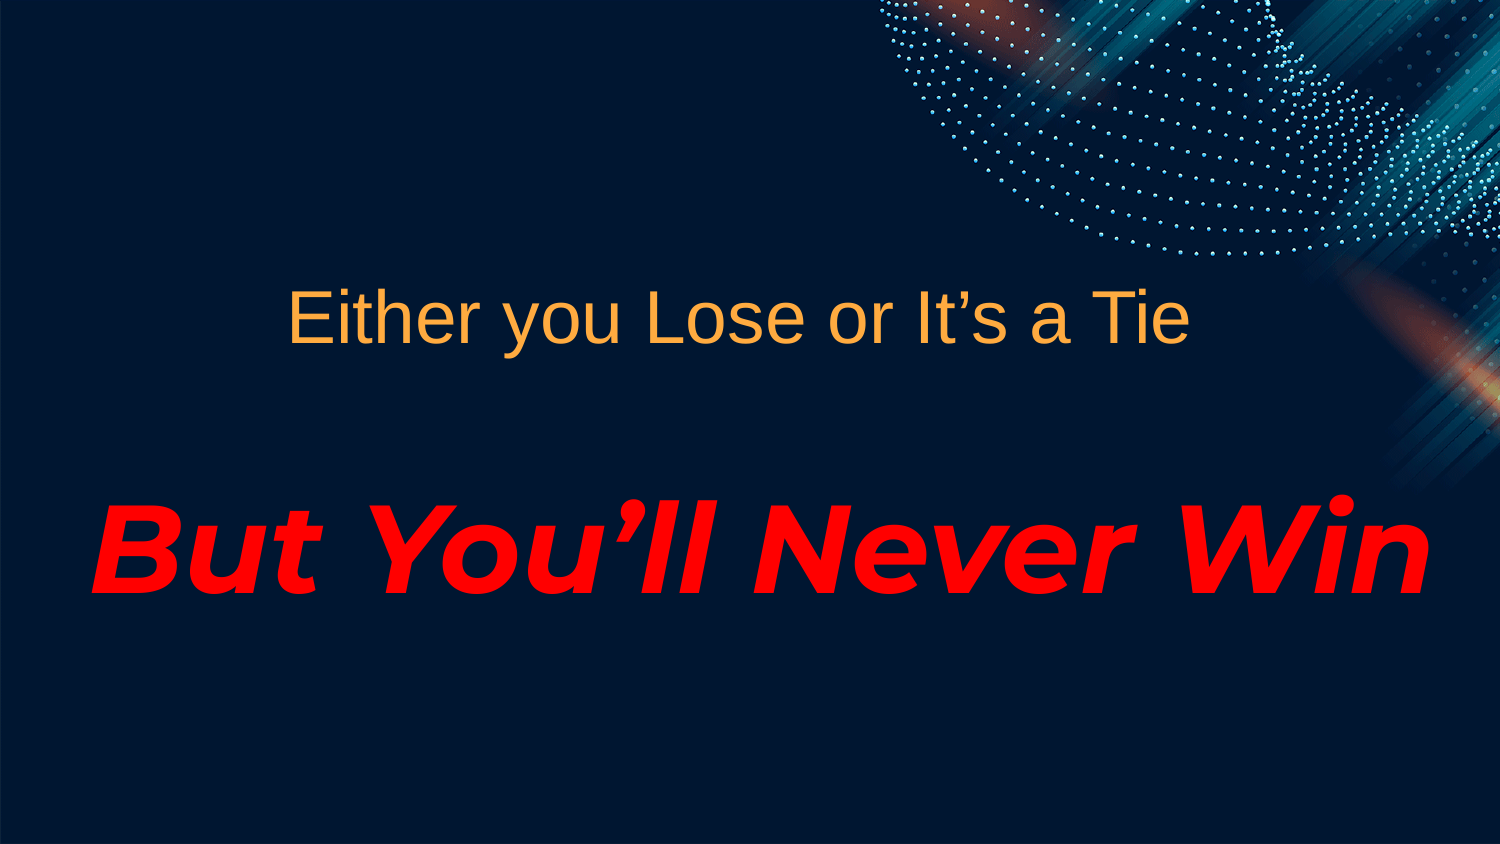

# Either you Lose or It’s a Tie
But You’ll Never Win